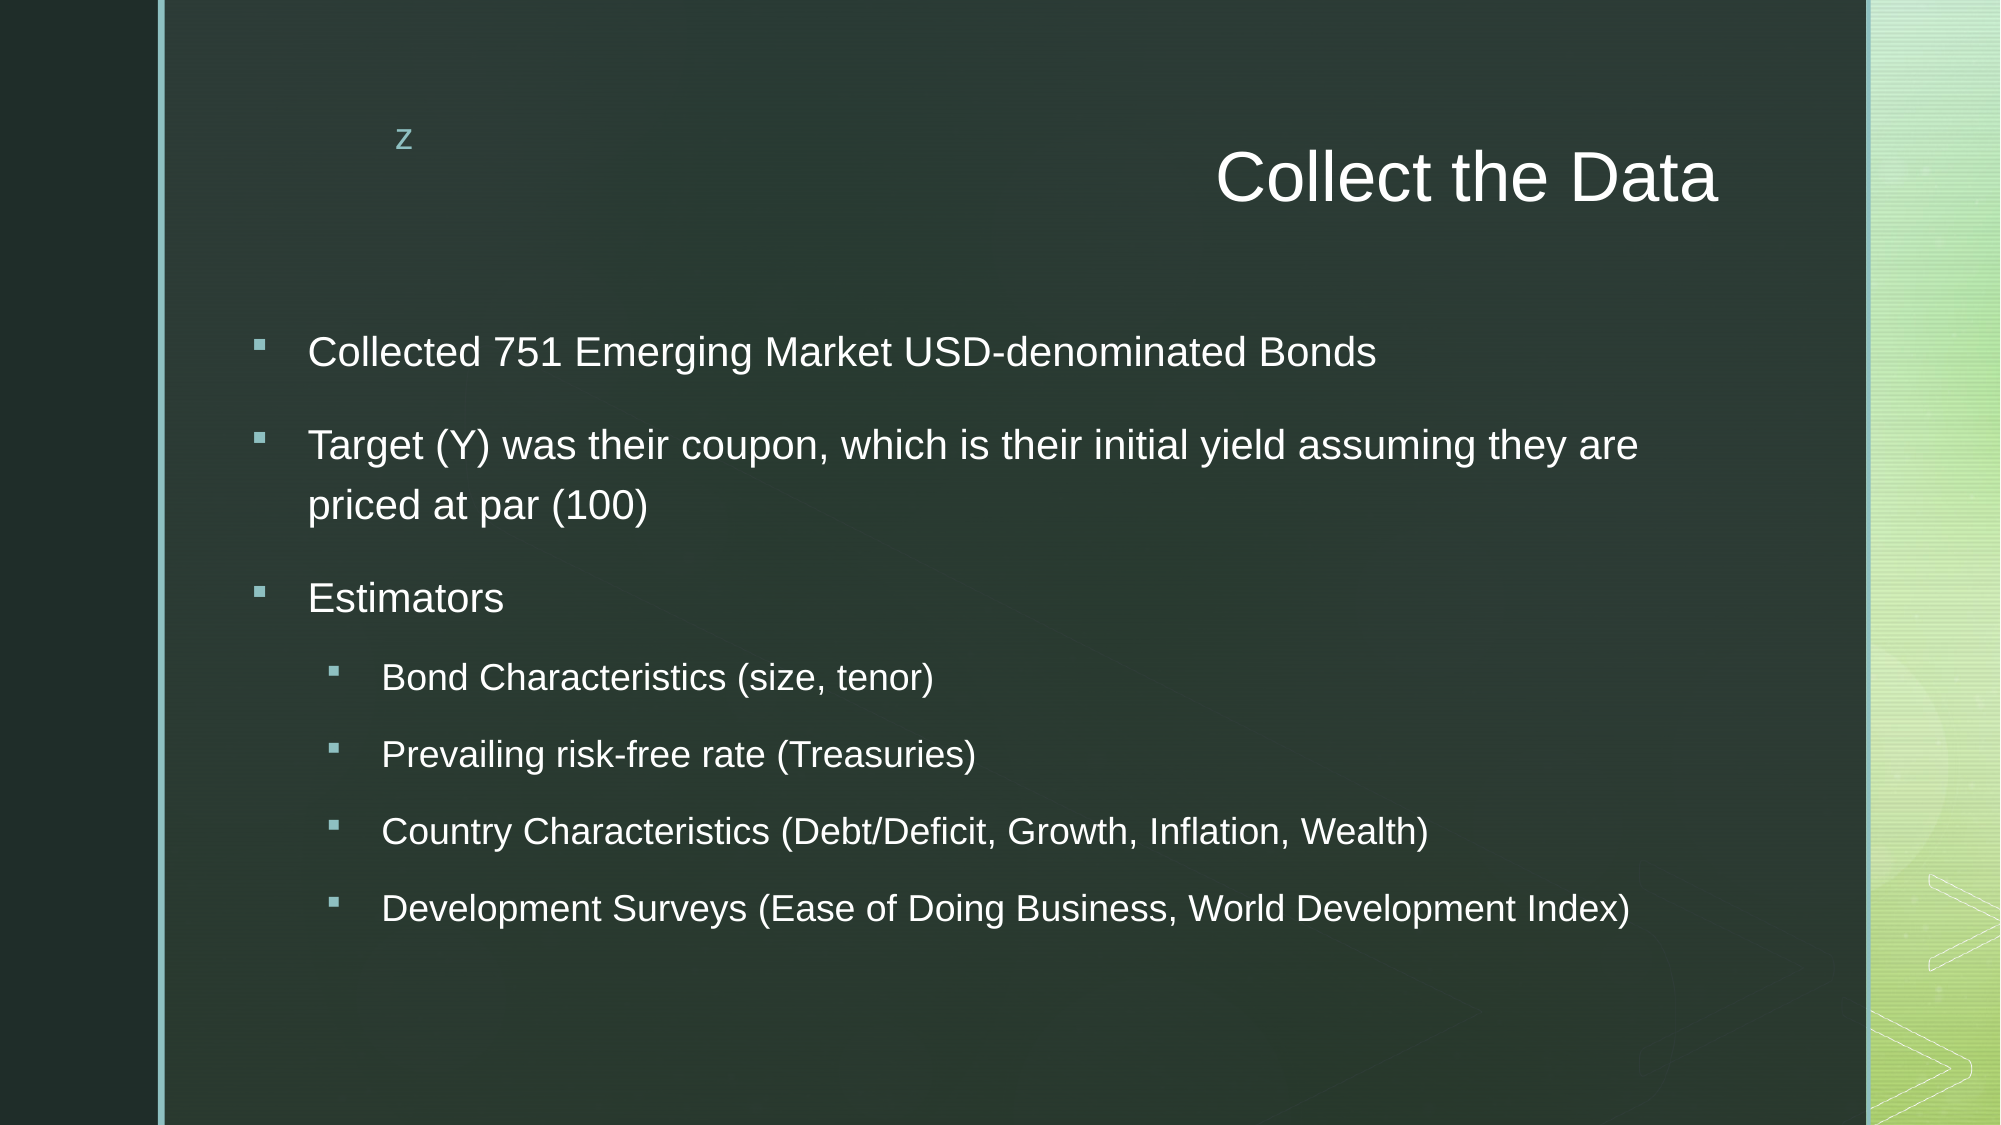

# Collect the Data
Collected 751 Emerging Market USD-denominated Bonds
Target (Y) was their coupon, which is their initial yield assuming they are priced at par (100)
Estimators
Bond Characteristics (size, tenor)
Prevailing risk-free rate (Treasuries)
Country Characteristics (Debt/Deficit, Growth, Inflation, Wealth)
Development Surveys (Ease of Doing Business, World Development Index)